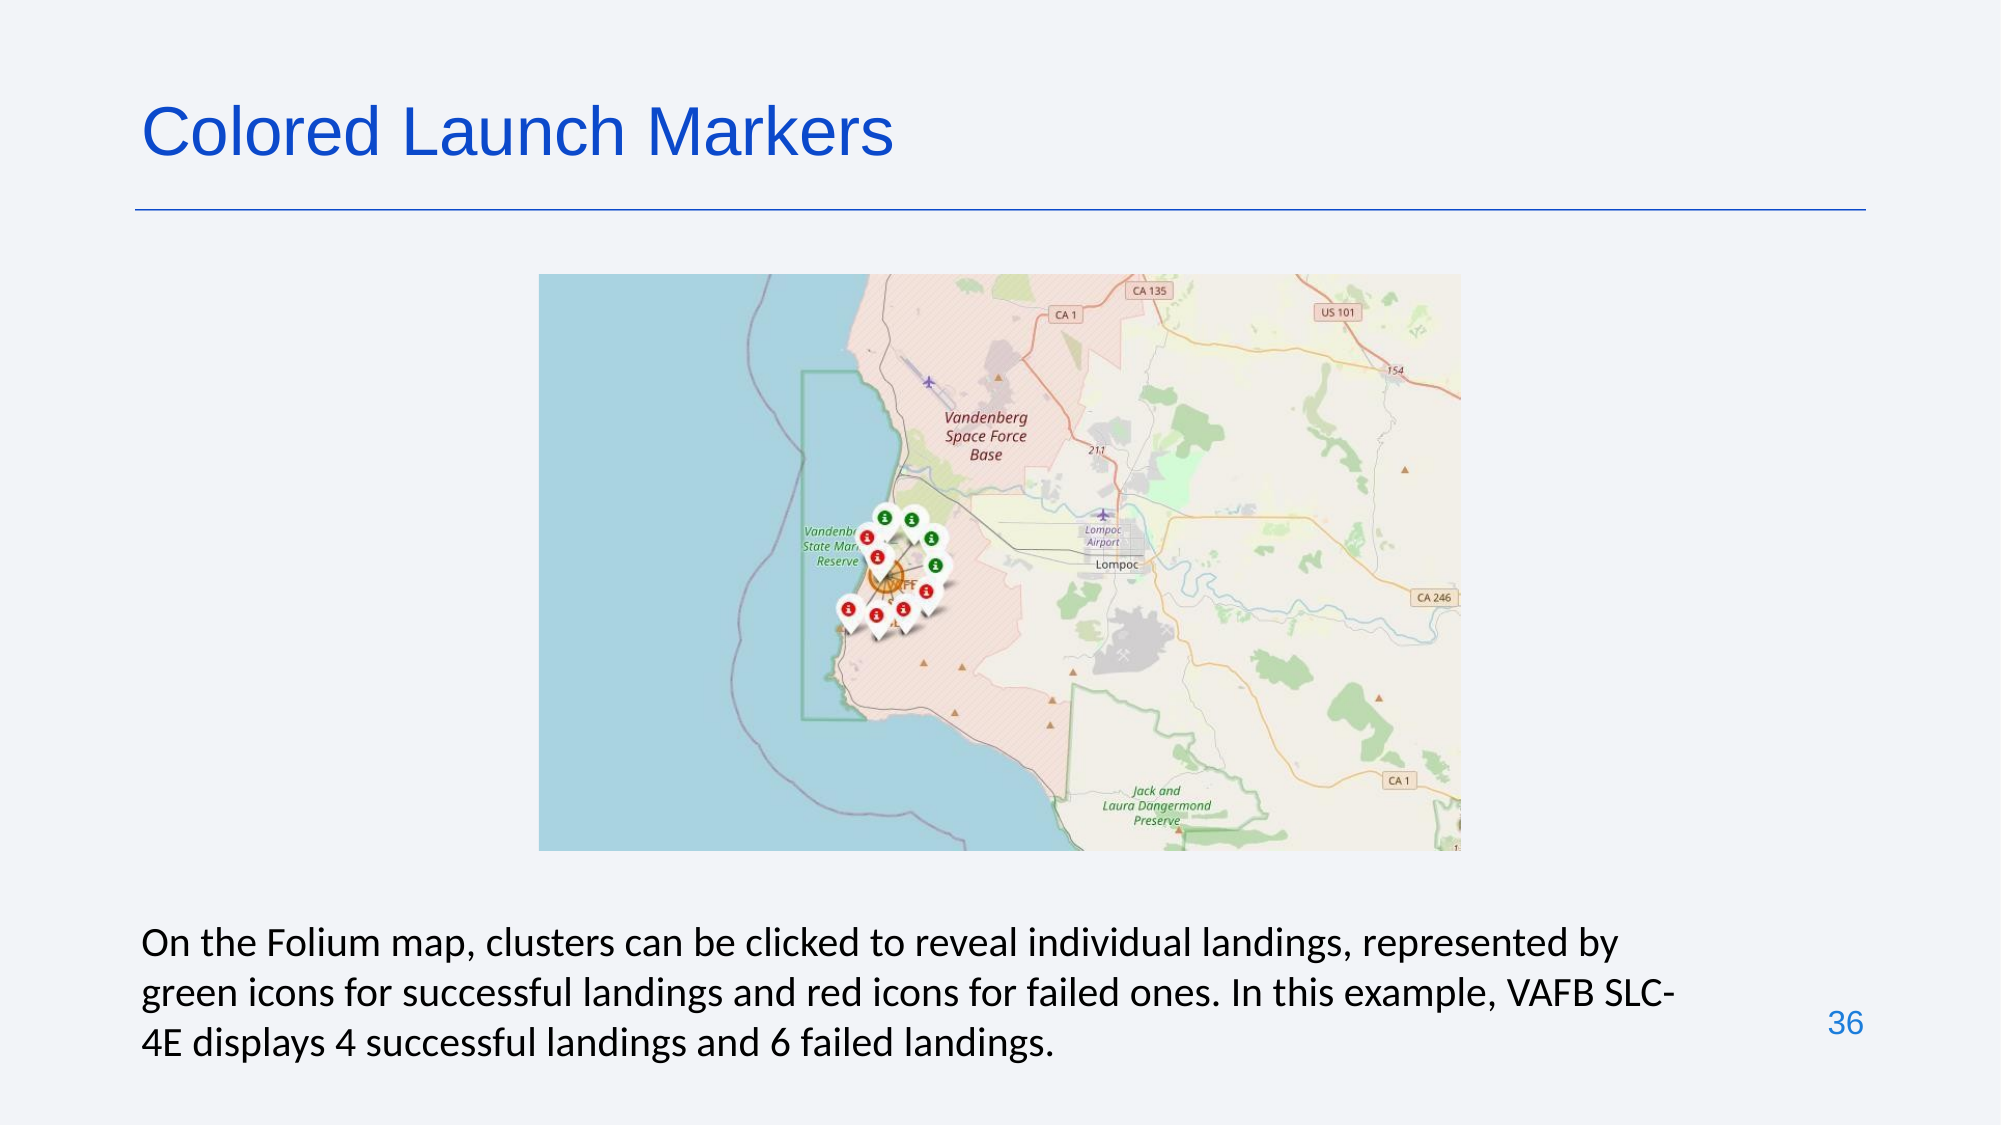

Colored Launch Markers

On the Folium map, clusters can be clicked to reveal individual landings, represented by green icons for successful landings and red icons for failed ones. In this example, VAFB SLC-4E displays 4 successful landings and 6 failed landings.
36